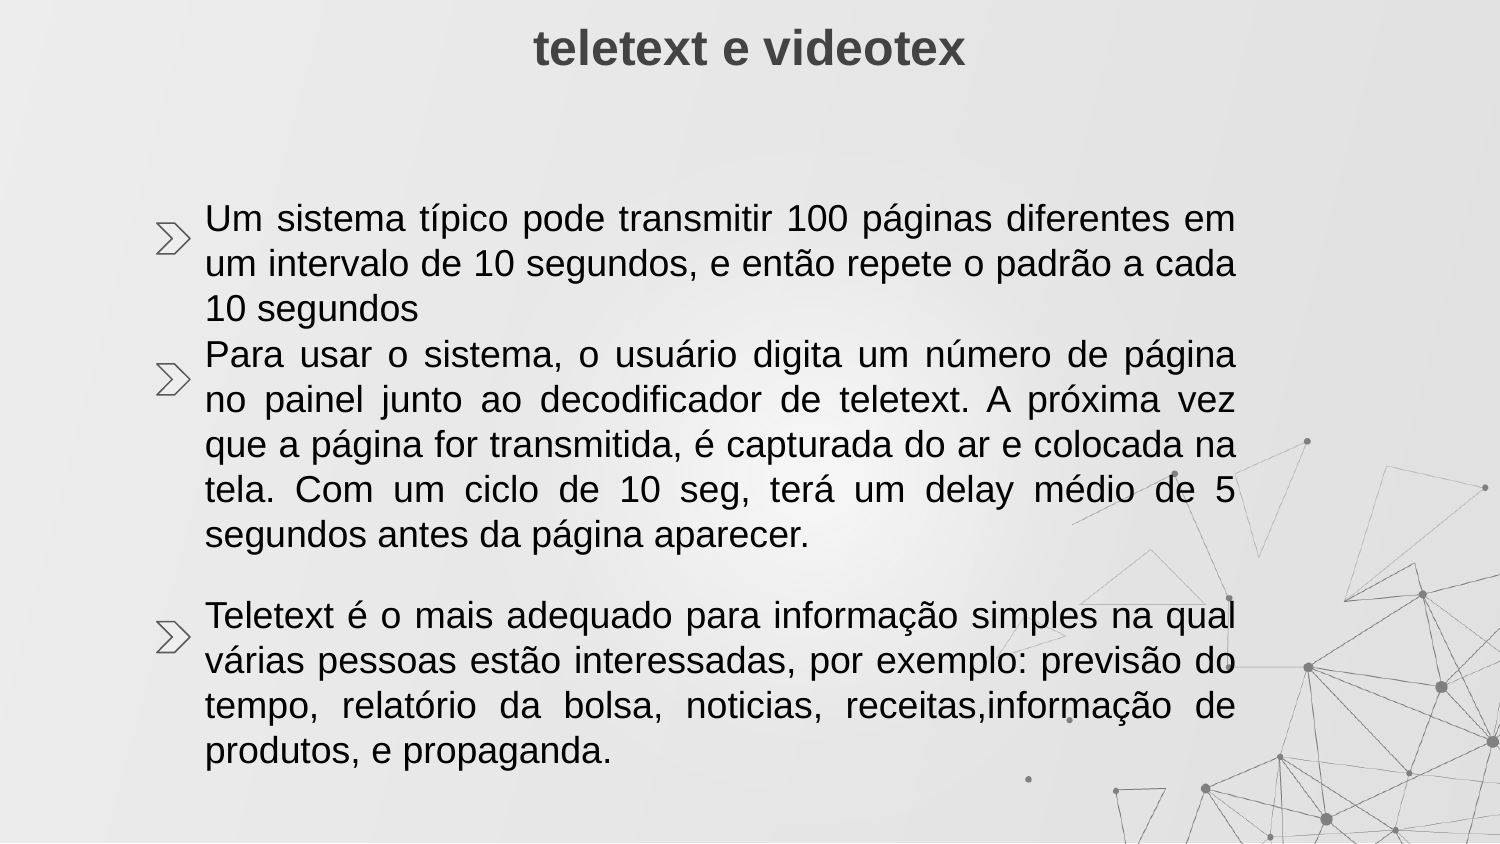

# teletext e videotex
Um sistema típico pode transmitir 100 páginas diferentes em um intervalo de 10 segundos, e então repete o padrão a cada 10 segundos

Para usar o sistema, o usuário digita um número de página no painel junto ao decodificador de teletext. A próxima vez que a página for transmitida, é capturada do ar e colocada na tela. Com um ciclo de 10 seg, terá um delay médio de 5 segundos antes da página aparecer.

Teletext é o mais adequado para informação simples na qual várias pessoas estão interessadas, por exemplo: previsão do tempo, relatório da bolsa, noticias, receitas,informação de produtos, e propaganda.